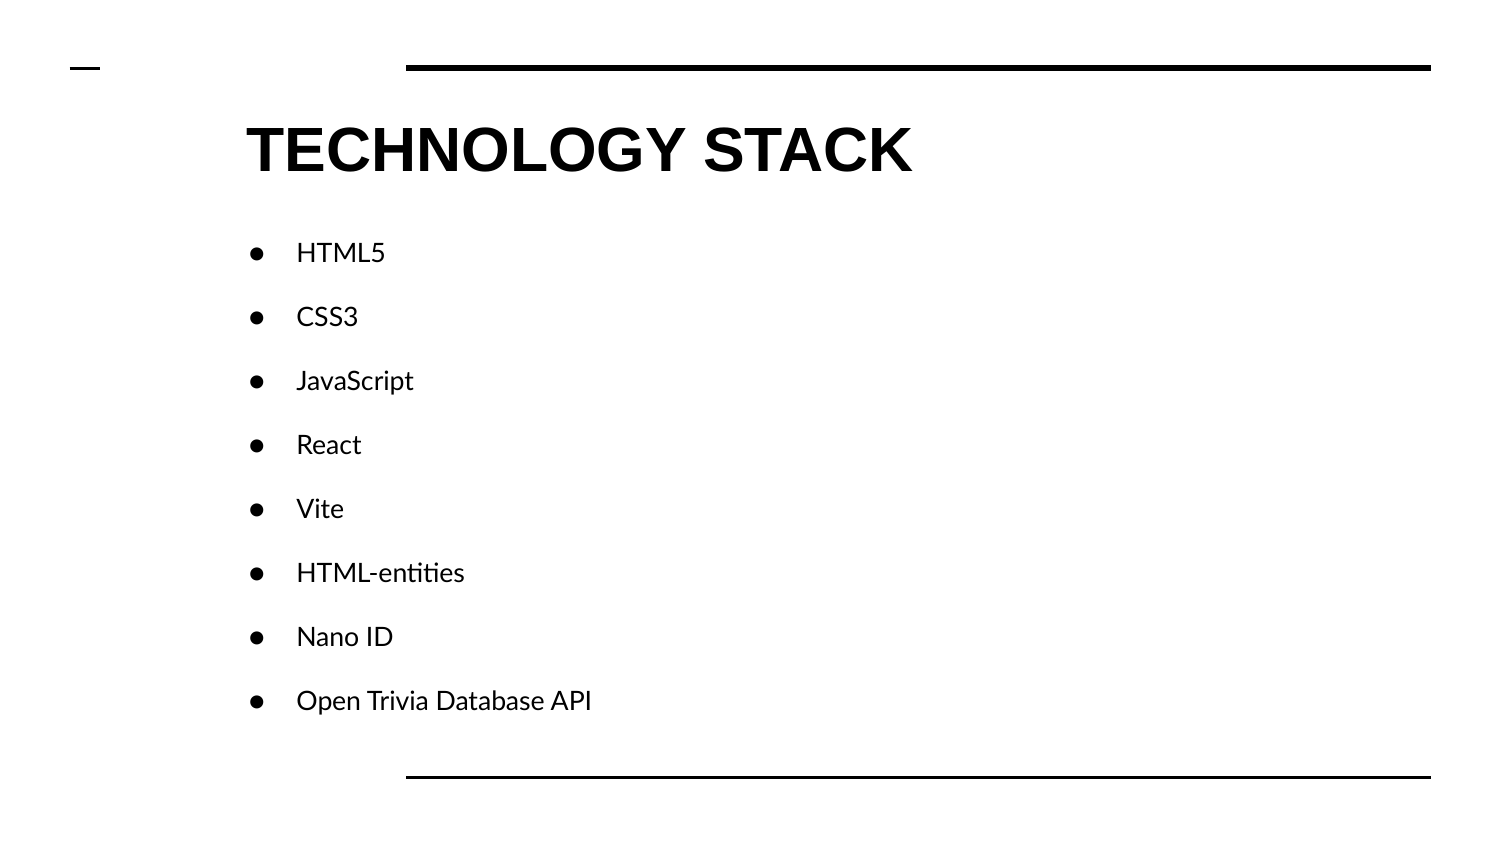

# TECHNOLOGY STACK
HTML5
CSS3
JavaScript
React
Vite
HTML-entities
Nano ID
Open Trivia Database API